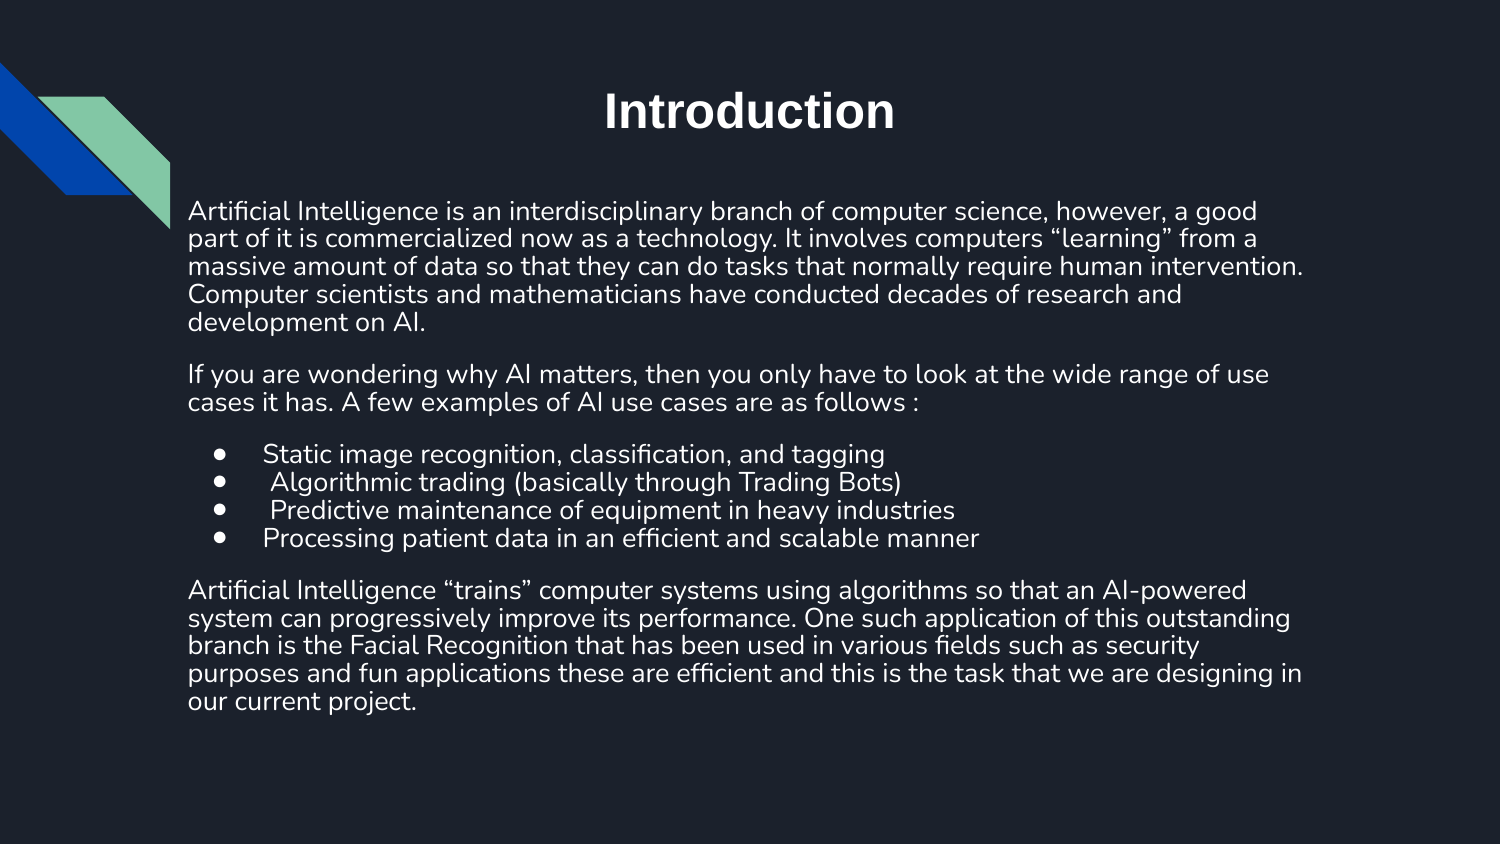

# Introduction
Artificial Intelligence is an interdisciplinary branch of computer science, however, a good part of it is commercialized now as a technology. It involves computers “learning” from a massive amount of data so that they can do tasks that normally require human intervention. Computer scientists and mathematicians have conducted decades of research and development on AI.
If you are wondering why AI matters, then you only have to look at the wide range of use cases it has. A few examples of AI use cases are as follows :
Static image recognition, classification, and tagging
 Algorithmic trading (basically through Trading Bots)
 Predictive maintenance of equipment in heavy industries
Processing patient data in an efficient and scalable manner
Artificial Intelligence “trains” computer systems using algorithms so that an AI-powered system can progressively improve its performance. One such application of this outstanding branch is the Facial Recognition that has been used in various fields such as security purposes and fun applications these are efficient and this is the task that we are designing in our current project.